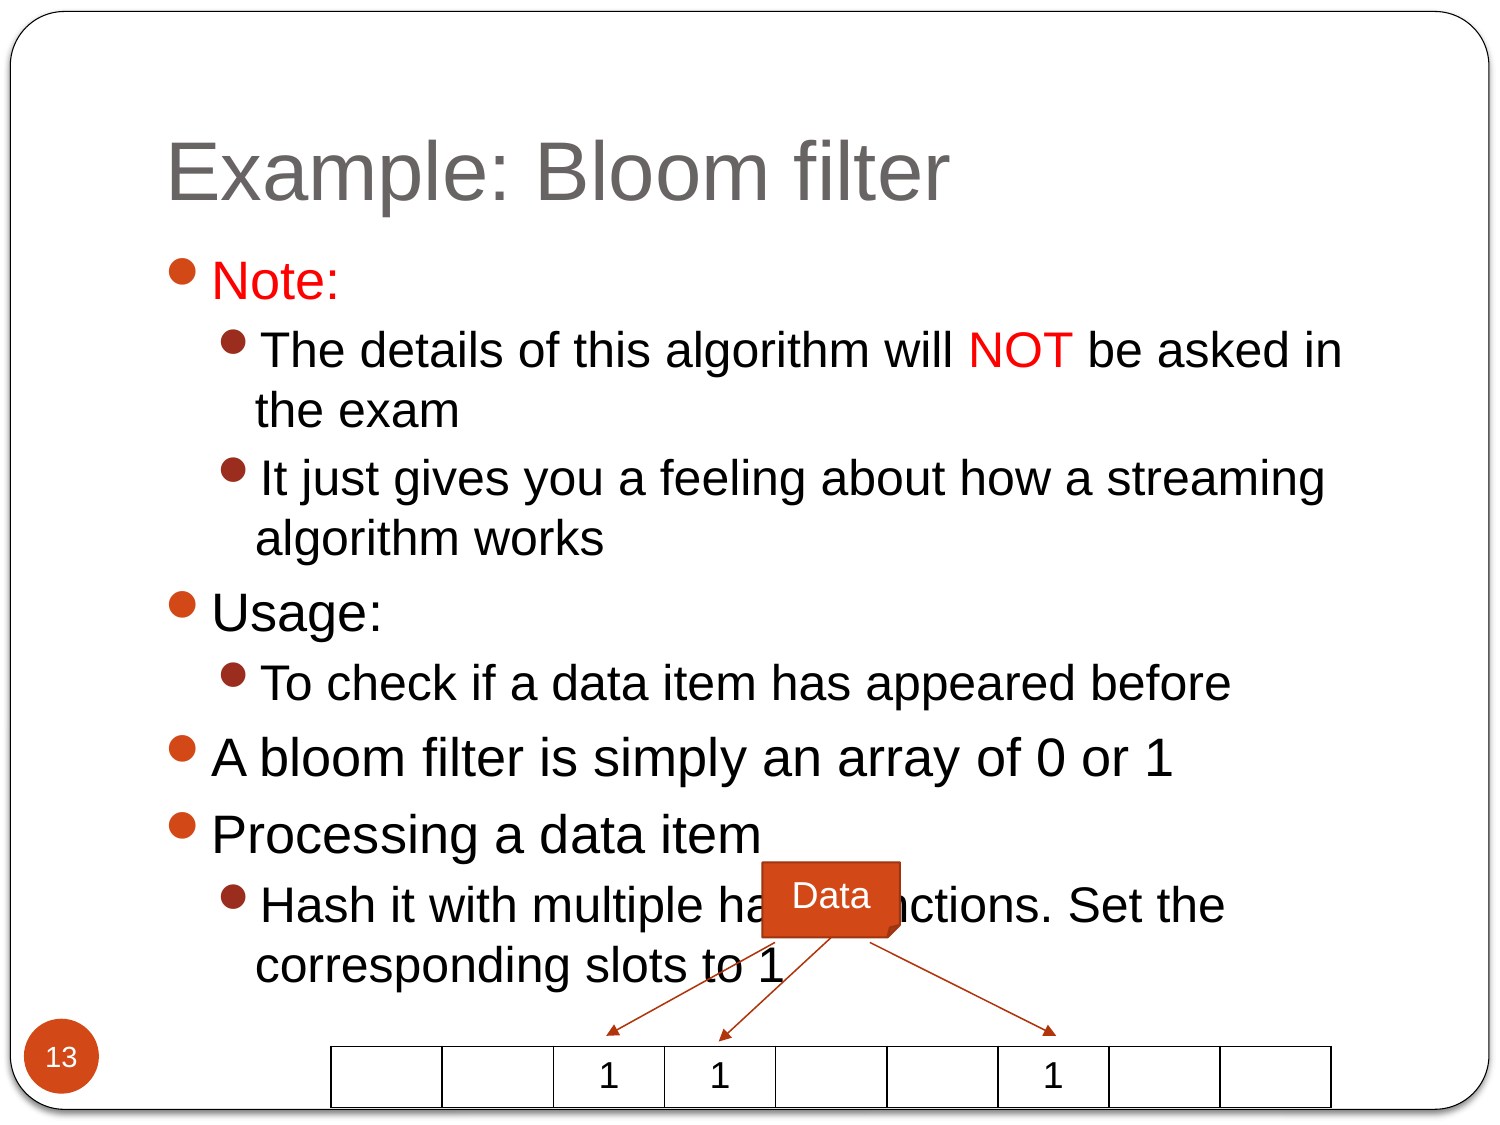

# Example: Bloom filter
Note:
The details of this algorithm will NOT be asked in the exam
It just gives you a feeling about how a streaming algorithm works
Usage:
To check if a data item has appeared before
A bloom filter is simply an array of 0 or 1
Processing a data item
Hash it with multiple hash functions. Set the corresponding slots to 1

Data
13
|  |  | 1 | 1 |  |  | 1 |  |  |
| --- | --- | --- | --- | --- | --- | --- | --- | --- |